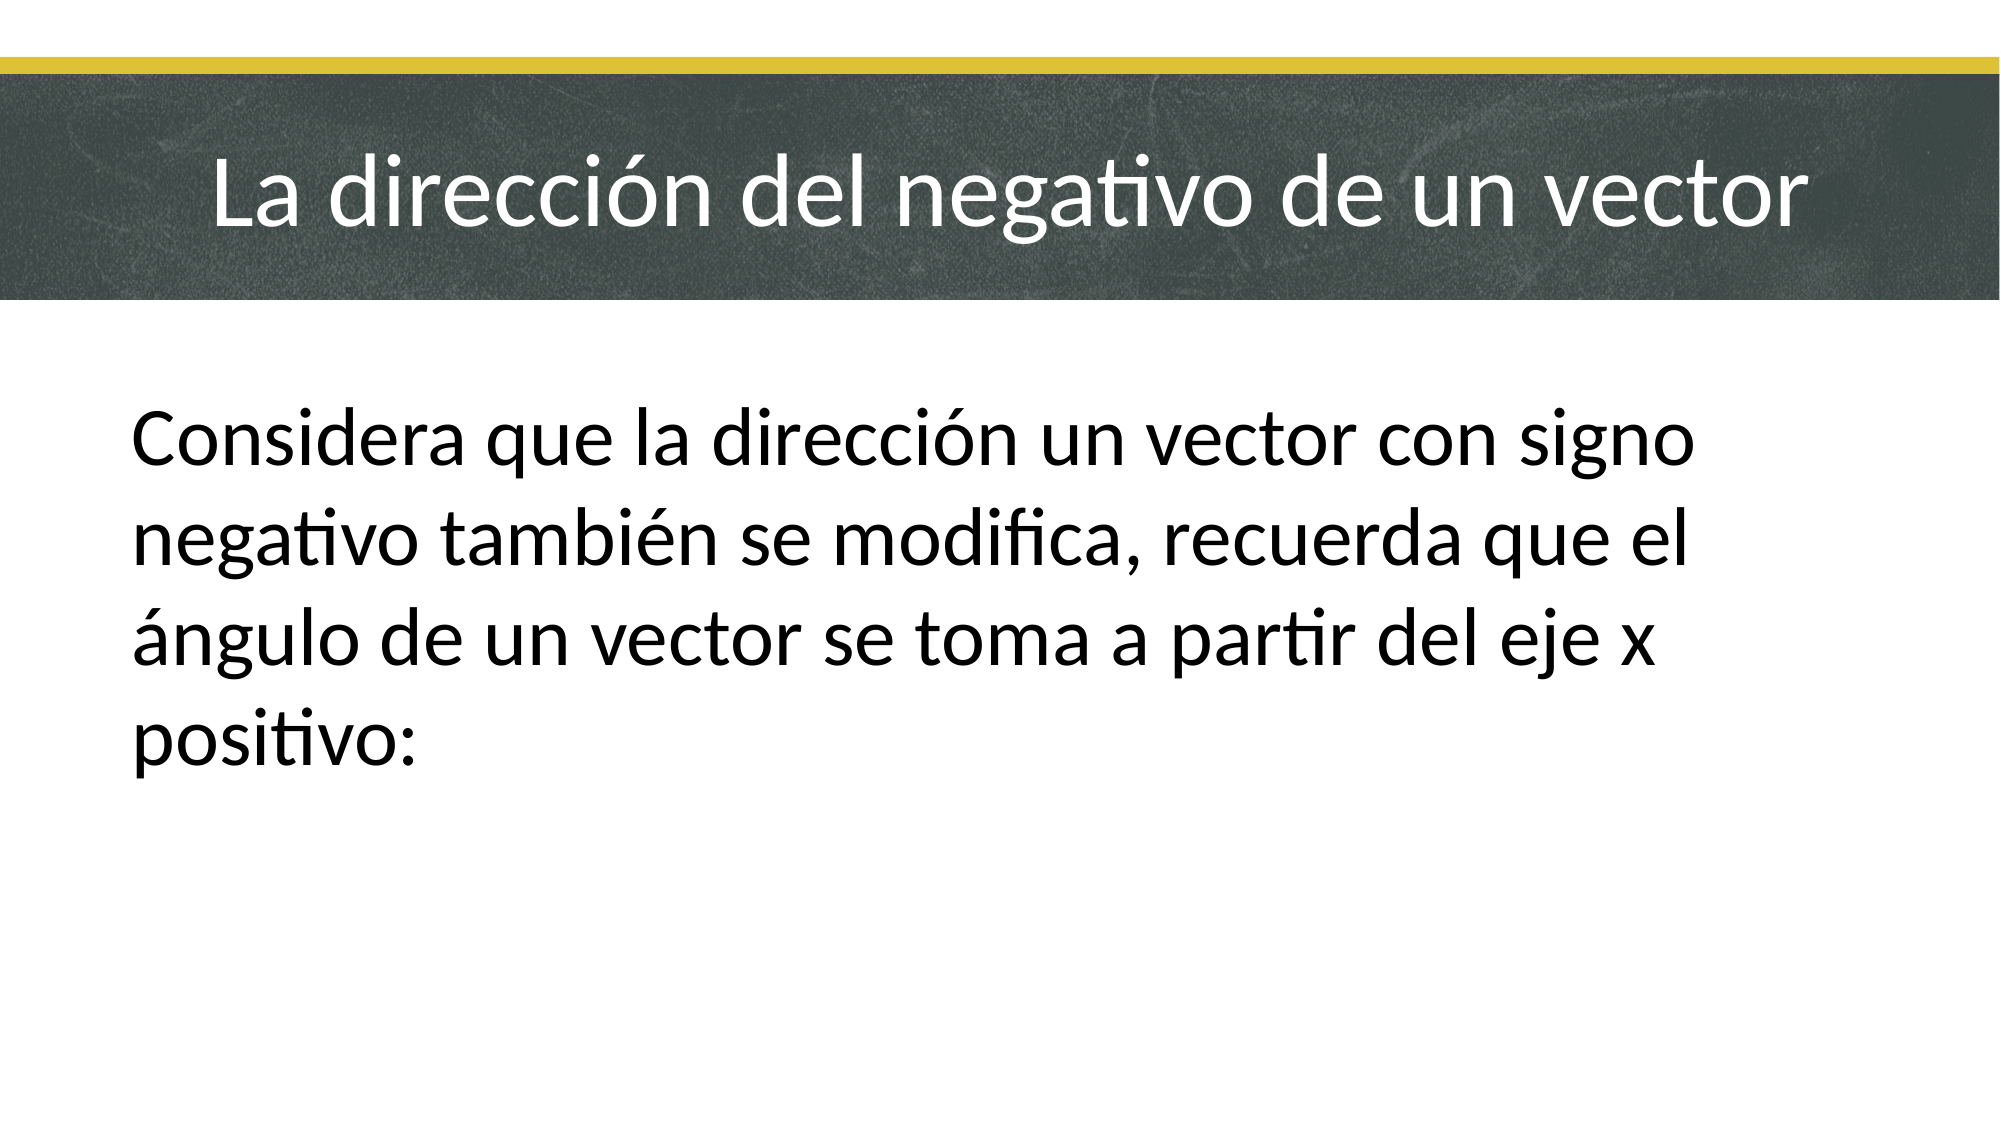

La dirección del negativo de un vector
Considera que la dirección un vector con signo negativo también se modifica, recuerda que el ángulo de un vector se toma a partir del eje x positivo: